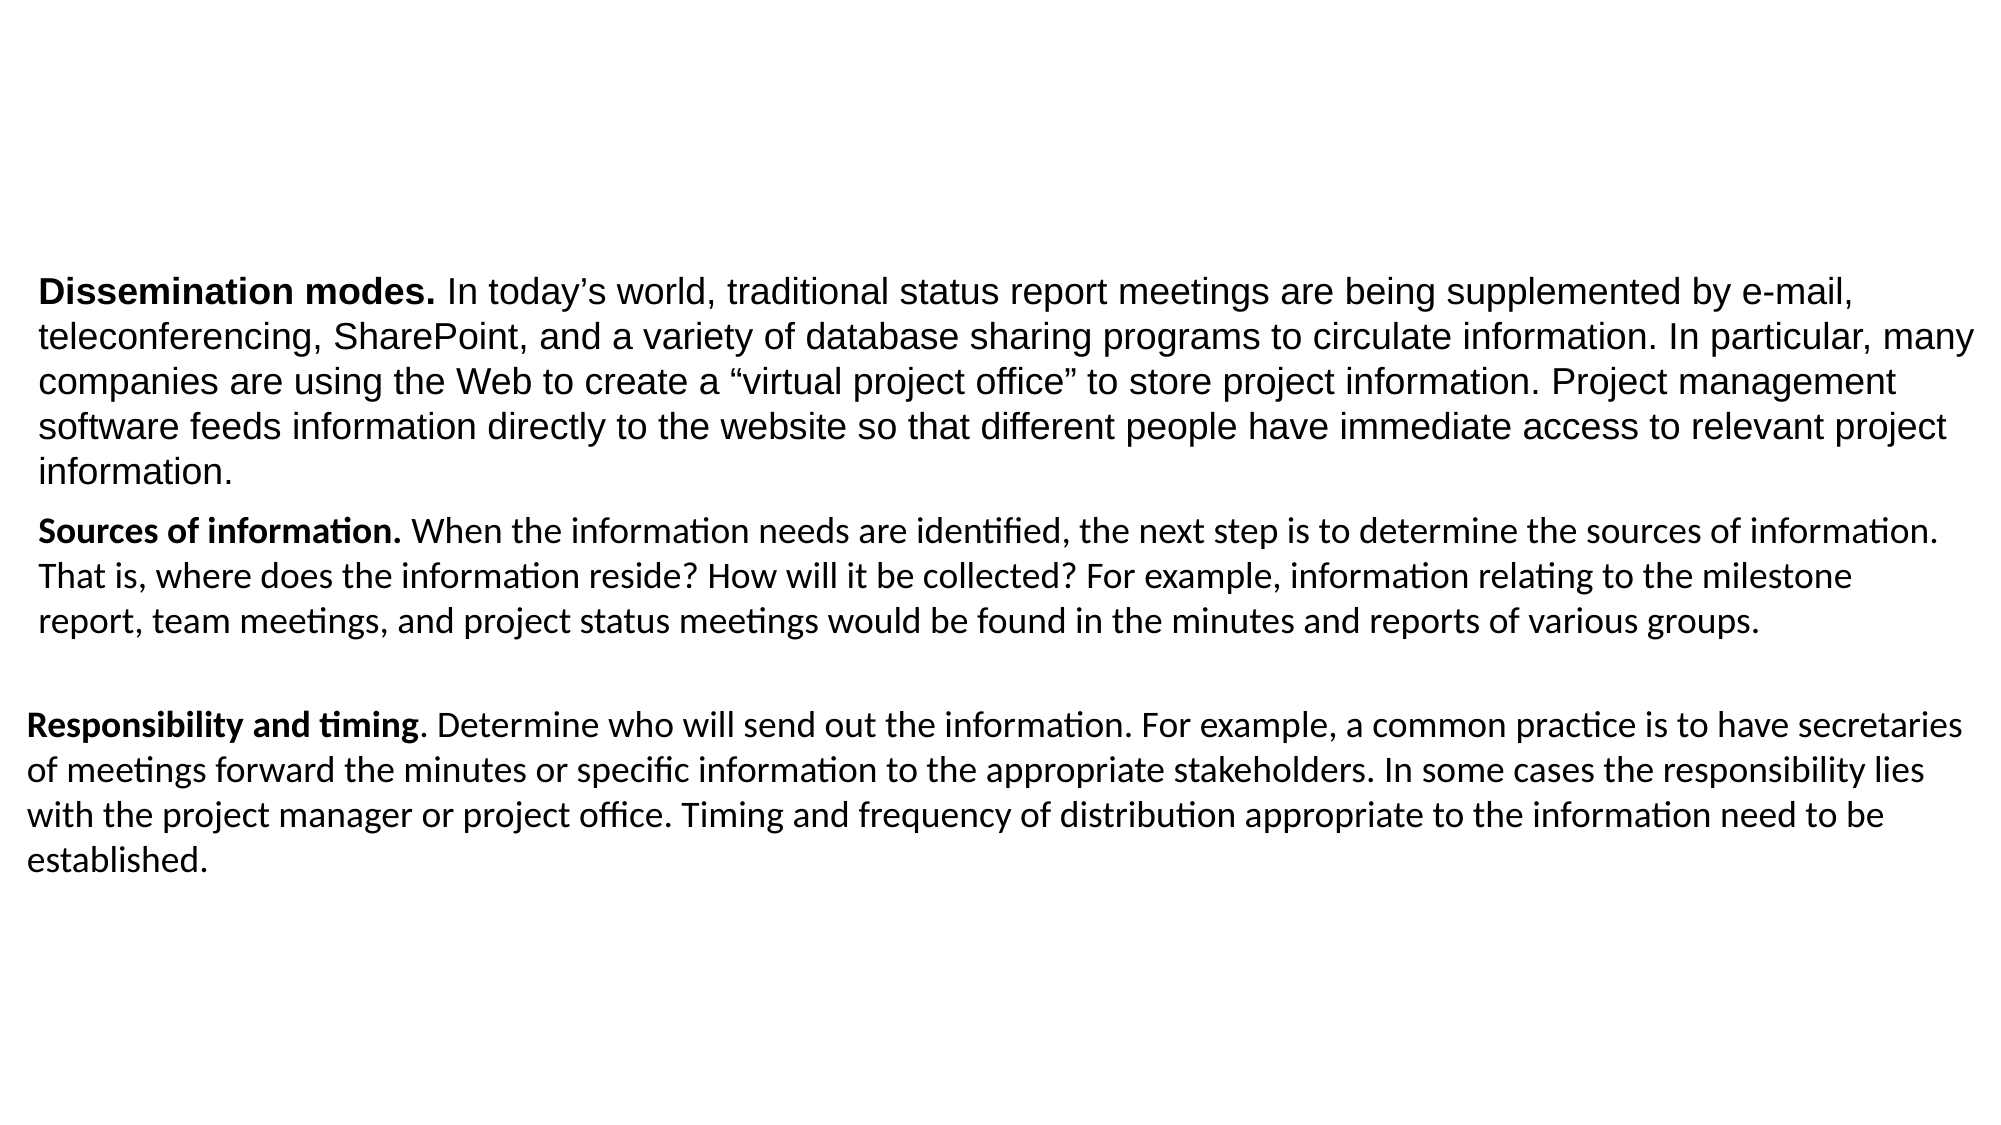

Dissemination modes. In today’s world, traditional status report meetings are being supplemented by e-mail, teleconferencing, SharePoint, and a variety of database sharing programs to circulate information. In particular, many companies are using the Web to create a “virtual project office” to store project information. Project management software feeds information directly to the website so that different people have immediate access to relevant project information.
Sources of information. When the information needs are identified, the next step is to determine the sources of information. That is, where does the information reside? How will it be collected? For example, information relating to the milestone report, team meetings, and project status meetings would be found in the minutes and reports of various groups.
Responsibility and timing. Determine who will send out the information. For example, a common practice is to have secretaries of meetings forward the minutes or specific information to the appropriate stakeholders. In some cases the responsibility lies with the project manager or project office. Timing and frequency of distribution appropriate to the information need to be established.